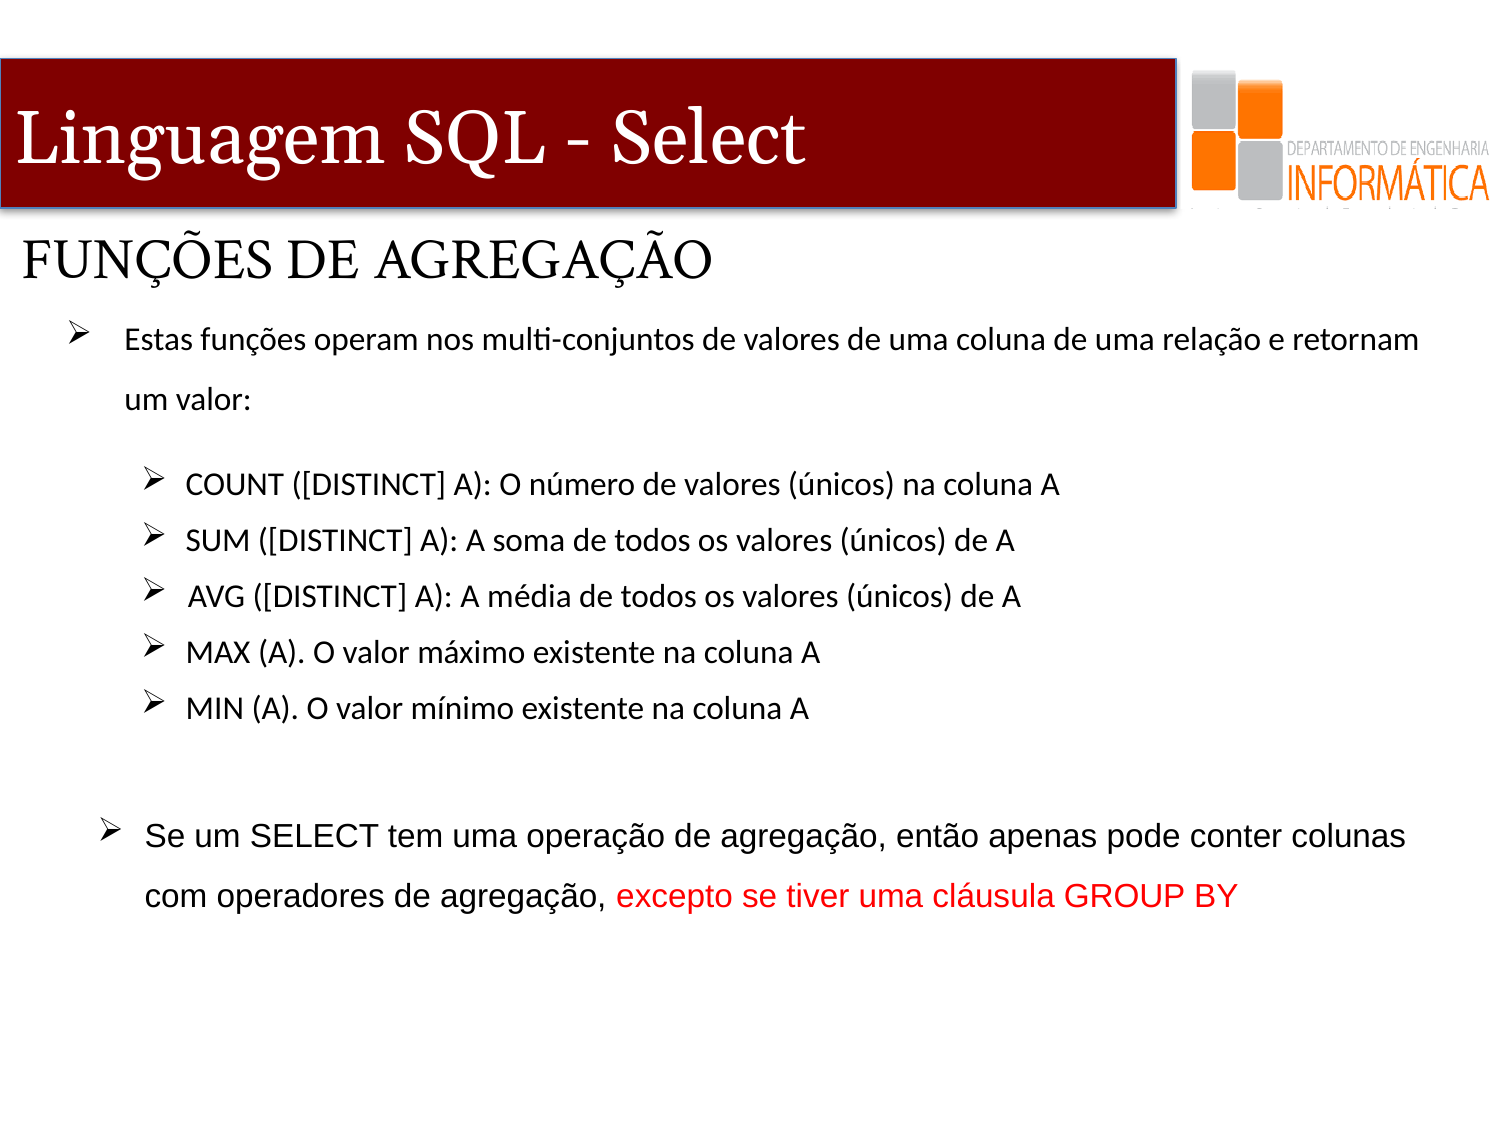

FUNÇÕES DE AGREGAÇÃO
Estas funções operam nos multi-conjuntos de valores de uma coluna de uma relação e retornam um valor:

COUNT ([DISTINCT] A): O número de valores (únicos) na coluna A
SUM ([DISTINCT] A): A soma de todos os valores (únicos) de A
AVG ([DISTINCT] A): A média de todos os valores (únicos) de A
MAX (A). O valor máximo existente na coluna A
MIN (A). O valor mínimo existente na coluna A

Se um SELECT tem uma operação de agregação, então apenas pode conter colunas com operadores de agregação, excepto se tiver uma cláusula GROUP BY